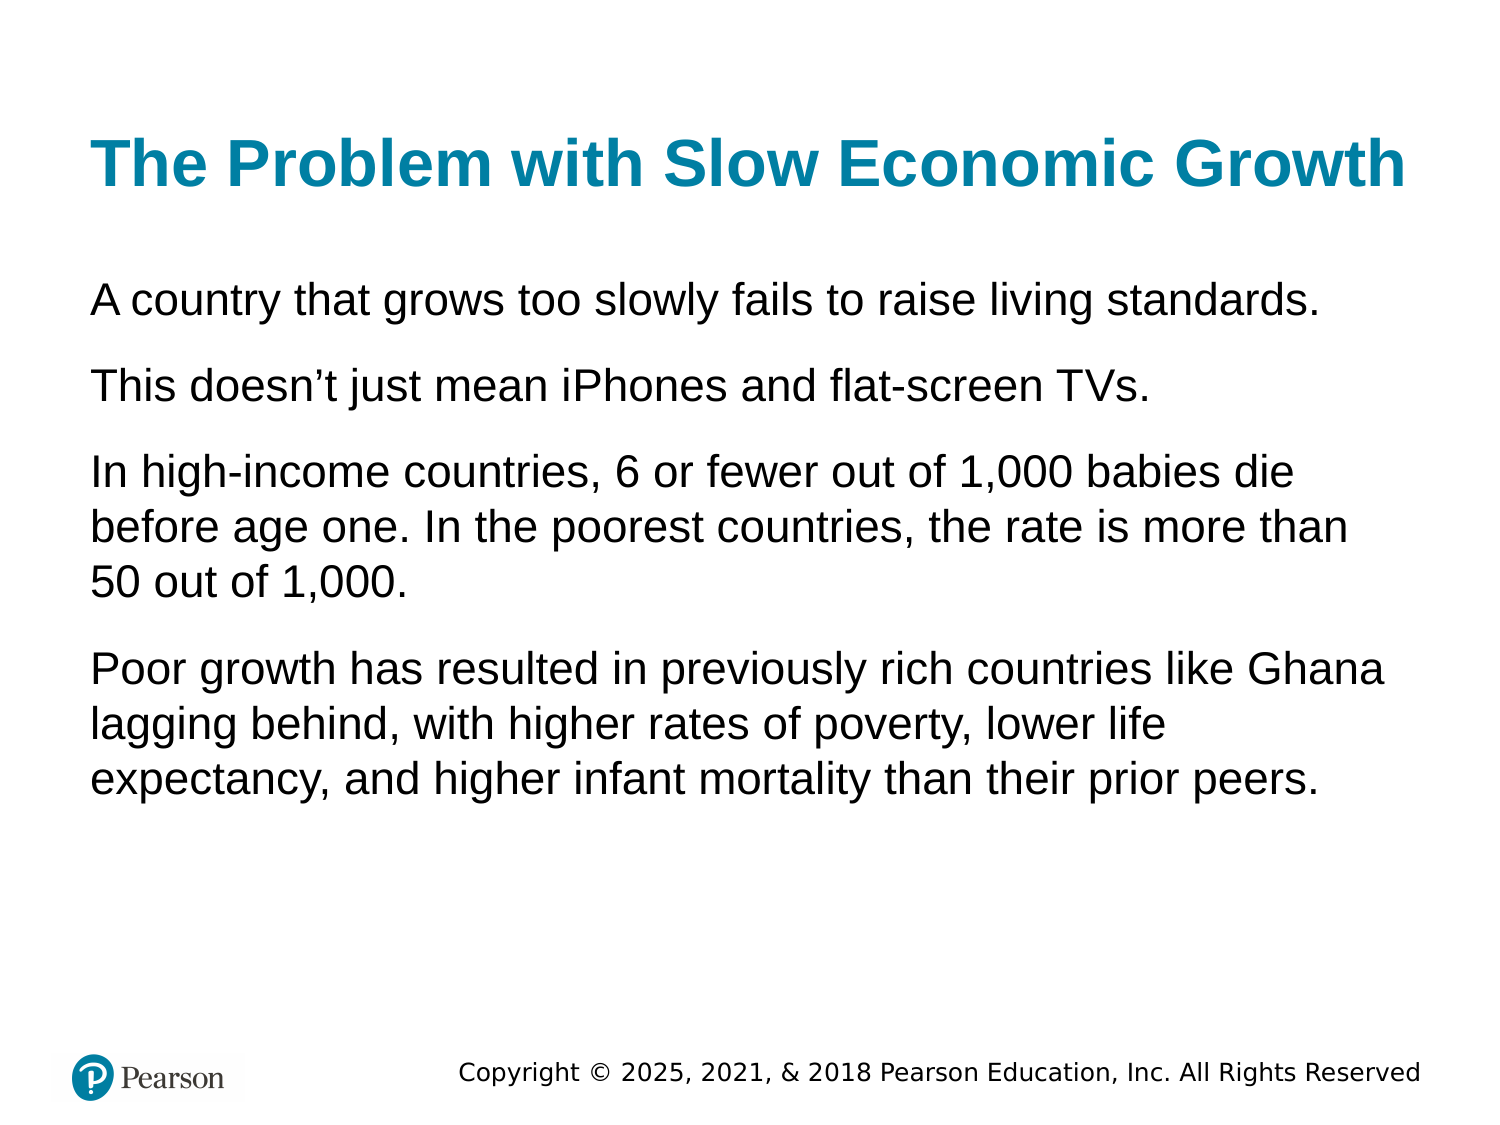

# The Problem with Slow Economic Growth
A country that grows too slowly fails to raise living standards.
This doesn’t just mean i Phones and flat-screen T Vs.
In high-income countries, 6 or fewer out of 1,000 babies die before age one. In the poorest countries, the rate is more than 50 out of 1,000.
Poor growth has resulted in previously rich countries like Ghana lagging behind, with higher rates of poverty, lower life expectancy, and higher infant mortality than their prior peers.